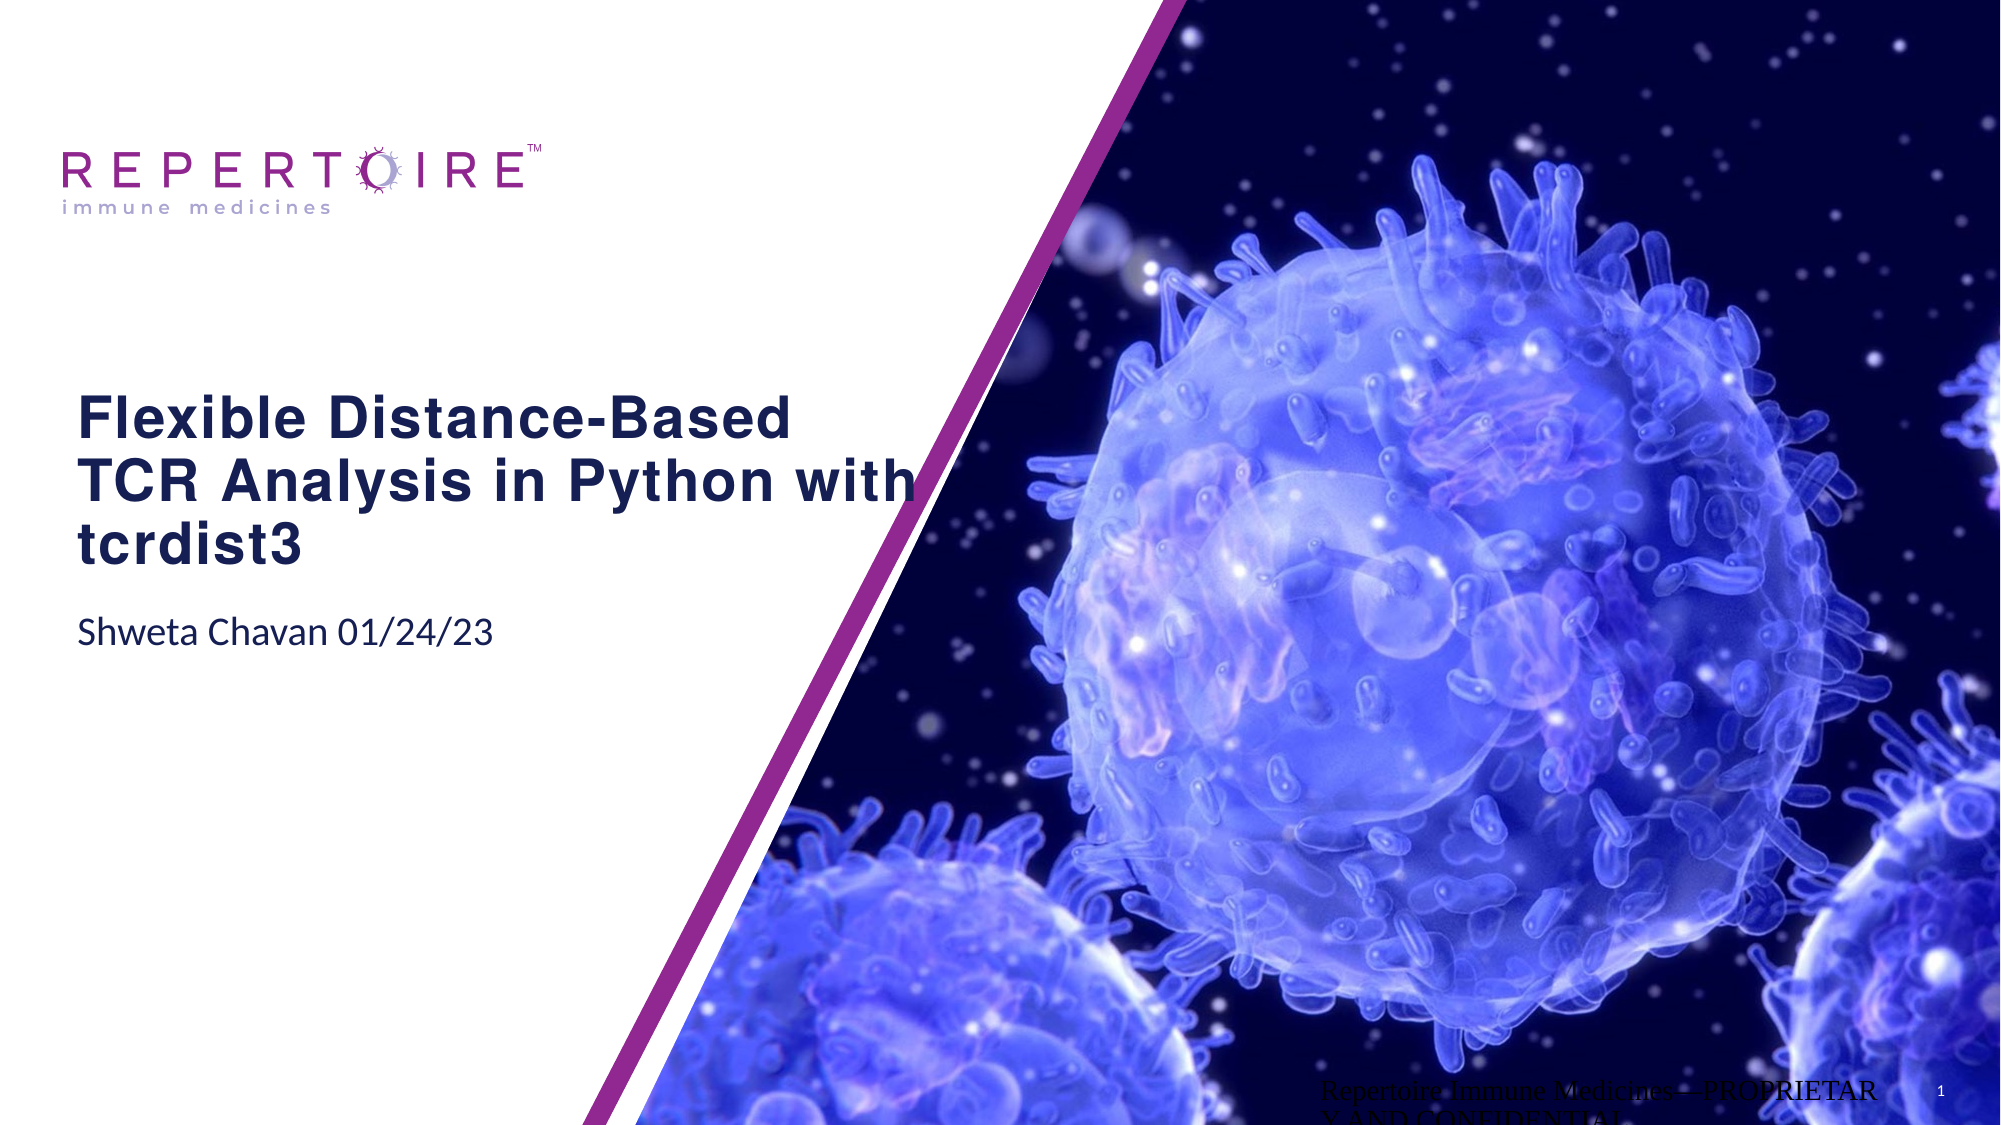

# Flexible Distance-Based TCR Analysis in Python with tcrdist3
Shweta Chavan 01/24/23
Repertoire Immune Medicines—PROPRIETARY AND CONFIDENTIAL
1